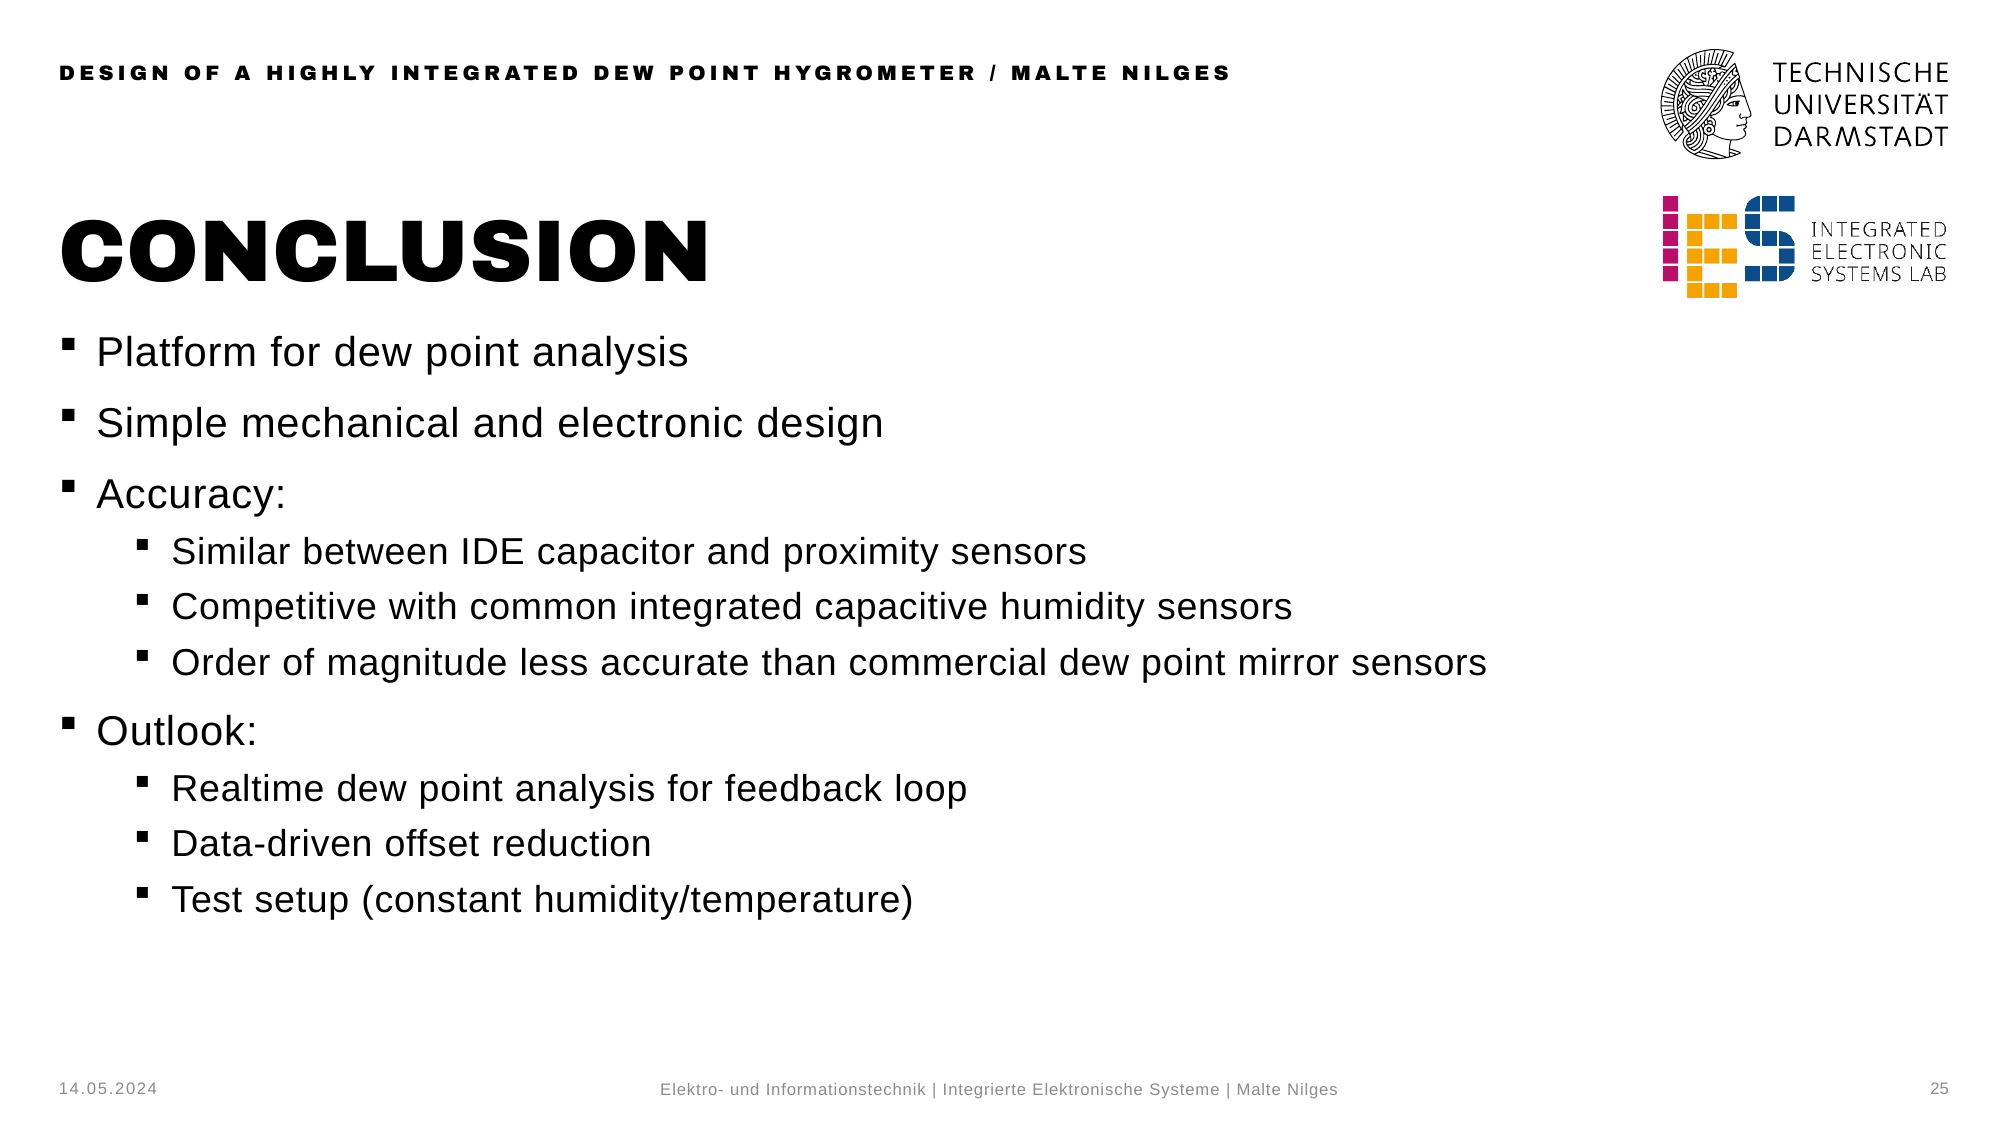

Design of a highly integrated Dew Point Hygrometer / Malte nilges
# Conclusion
Platform for dew point analysis
Simple mechanical and electronic design
Accuracy:
Similar between IDE capacitor and proximity sensors
Competitive with common integrated capacitive humidity sensors
Order of magnitude less accurate than commercial dew point mirror sensors
Outlook:
Realtime dew point analysis for feedback loop
Data-driven offset reduction
Test setup (constant humidity/temperature)

14.05.2024
25